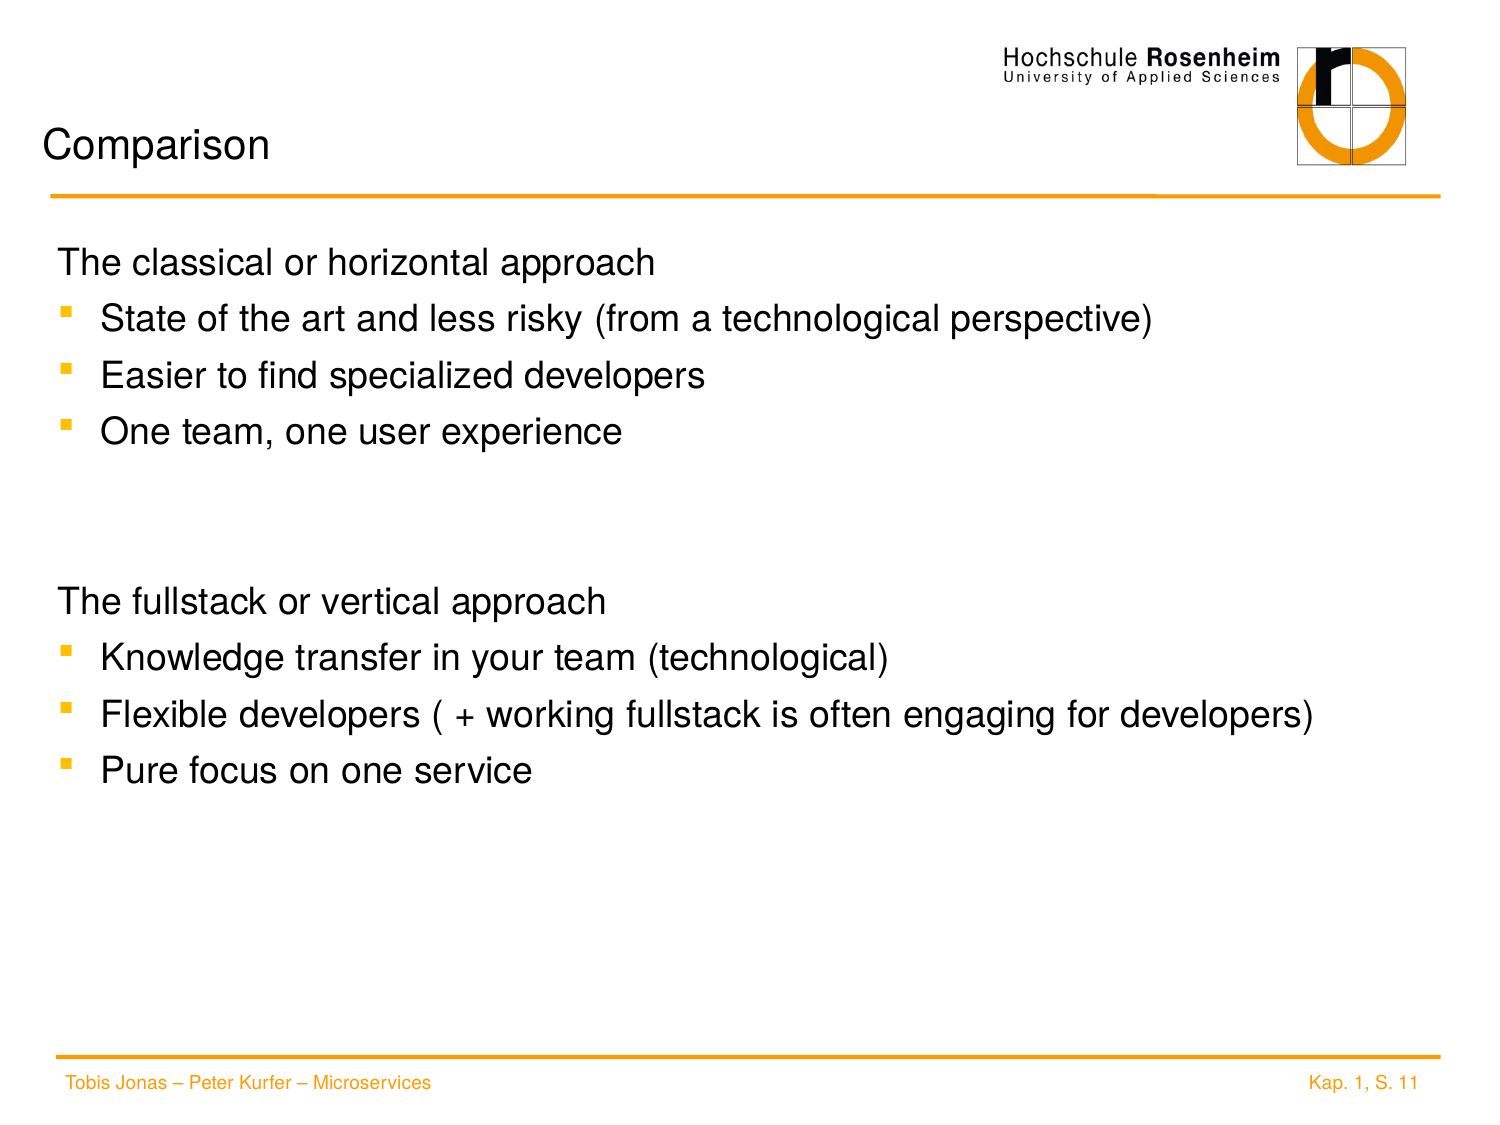

# Comparison
The classical or horizontal approach
State of the art and less risky (from a technological perspective)
Easier to find specialized developers
One team, one user experience

The fullstack or vertical approach
Knowledge transfer in your team (technological)
Flexible developers ( + working fullstack is often engaging for developers)
Pure focus on one service